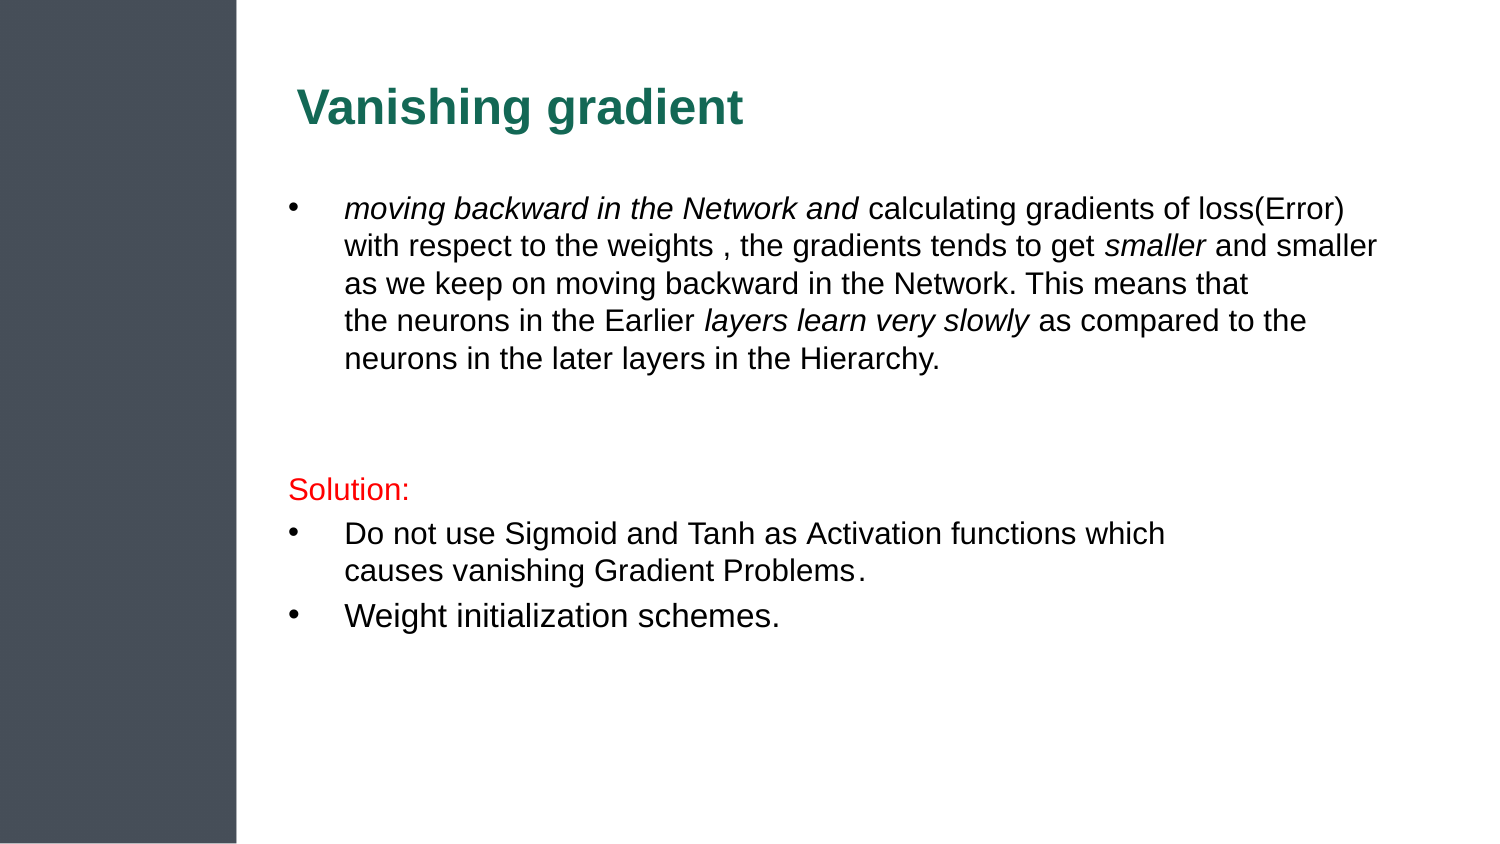

# Vanishing gradient
moving backward in the Network and calculating gradients of loss(Error) with respect to the weights , the gradients tends to get smaller and smaller as we keep on moving backward in the Network. This means that the neurons in the Earlier layers learn very slowly as compared to the neurons in the later layers in the Hierarchy.

Solution:
Do not use Sigmoid and Tanh as Activation functions which causes vanishing Gradient Problems .
Weight initialization schemes.